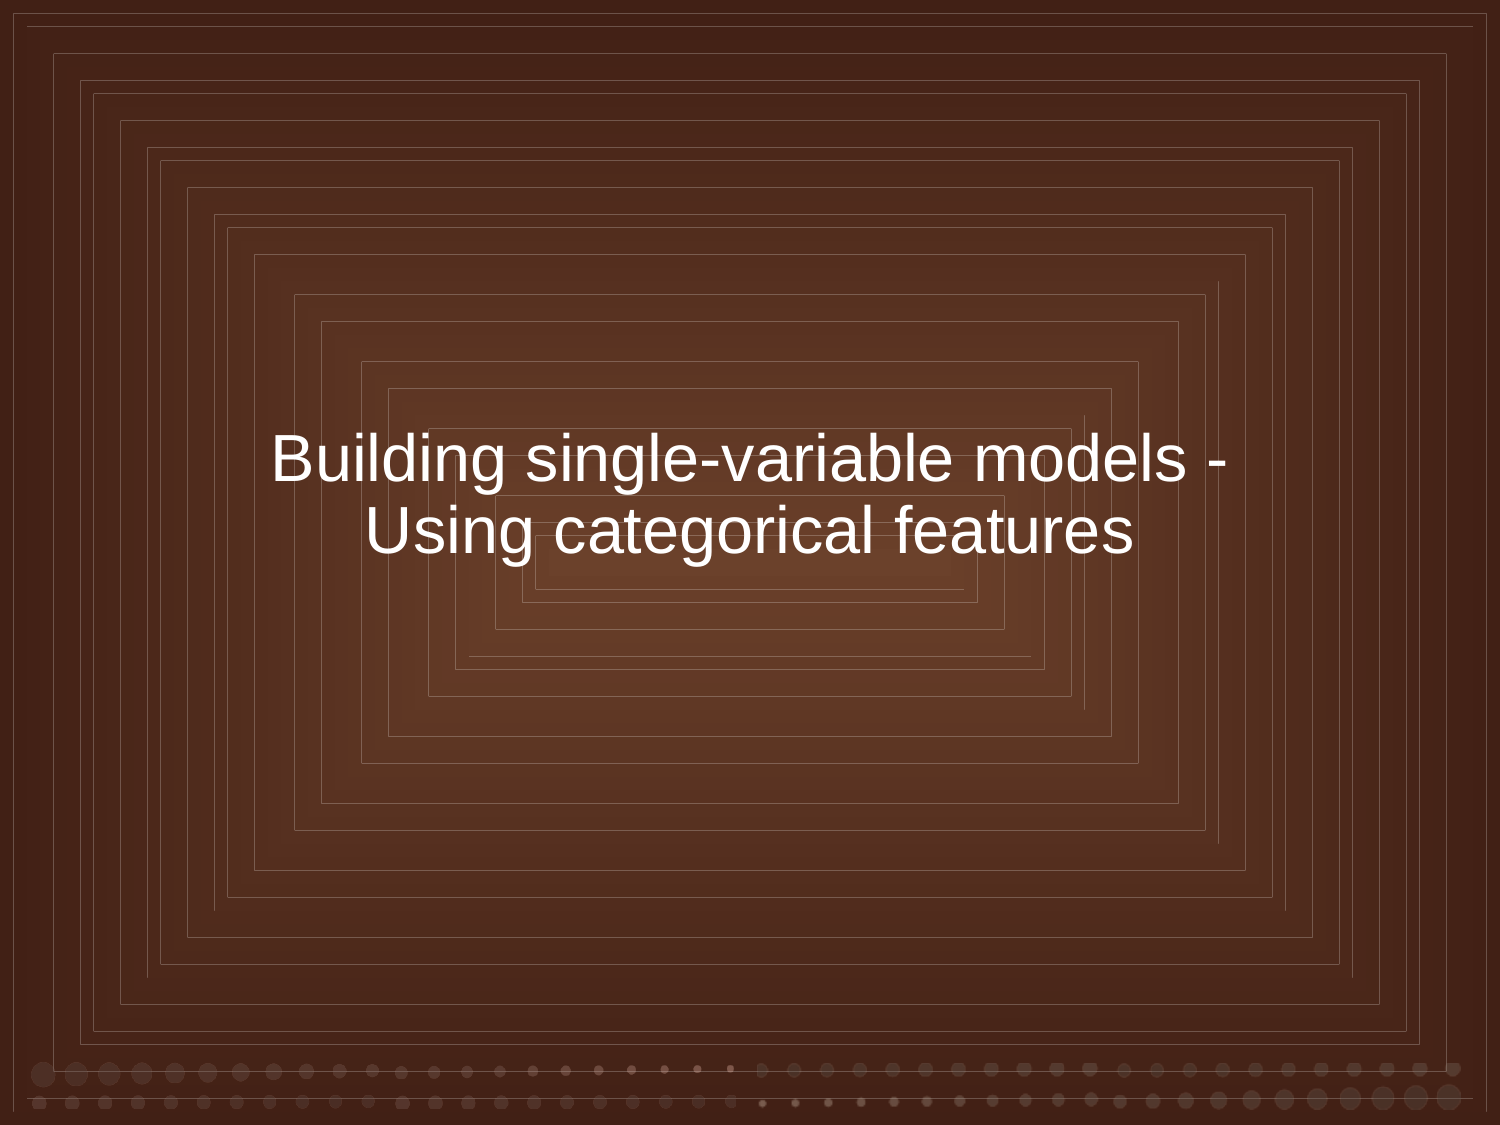

# Building single-variable models - Using categorical features